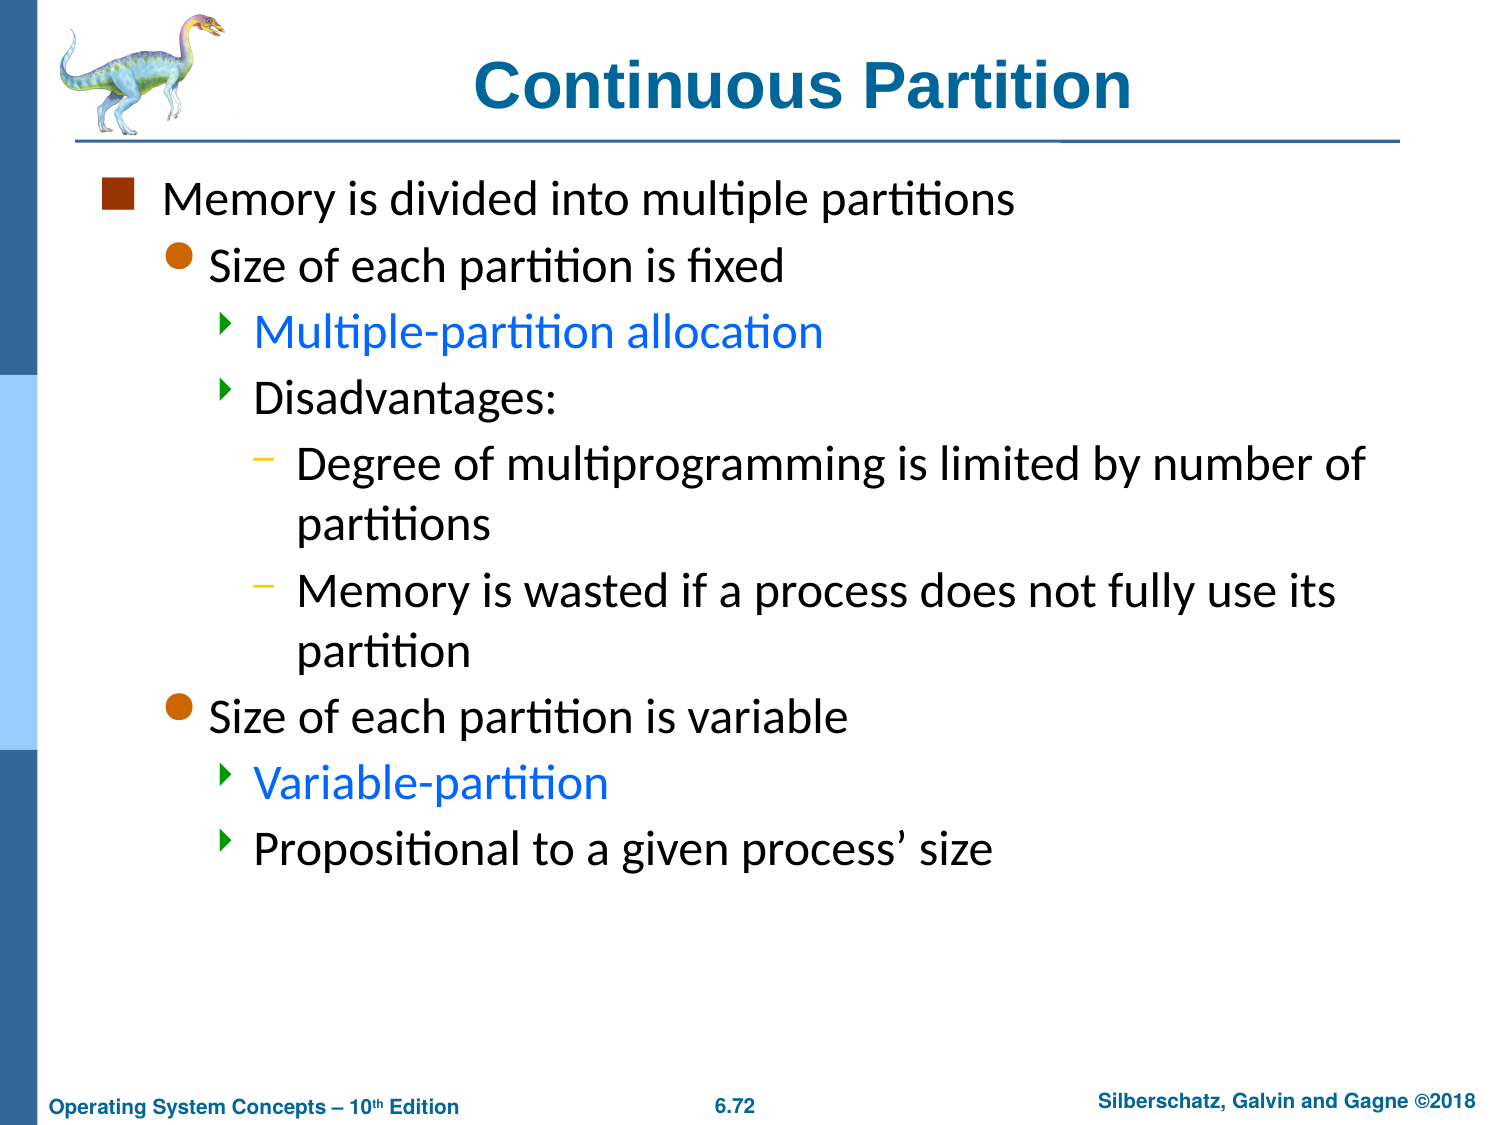

# Continuous Partition
Memory is divided into multiple partitions
Size of each partition is fixed
Multiple-partition allocation
Disadvantages:
Degree of multiprogramming is limited by number of partitions
Memory is wasted if a process does not fully use its partition
Size of each partition is variable
Variable-partition
Propositional to a given process’ size